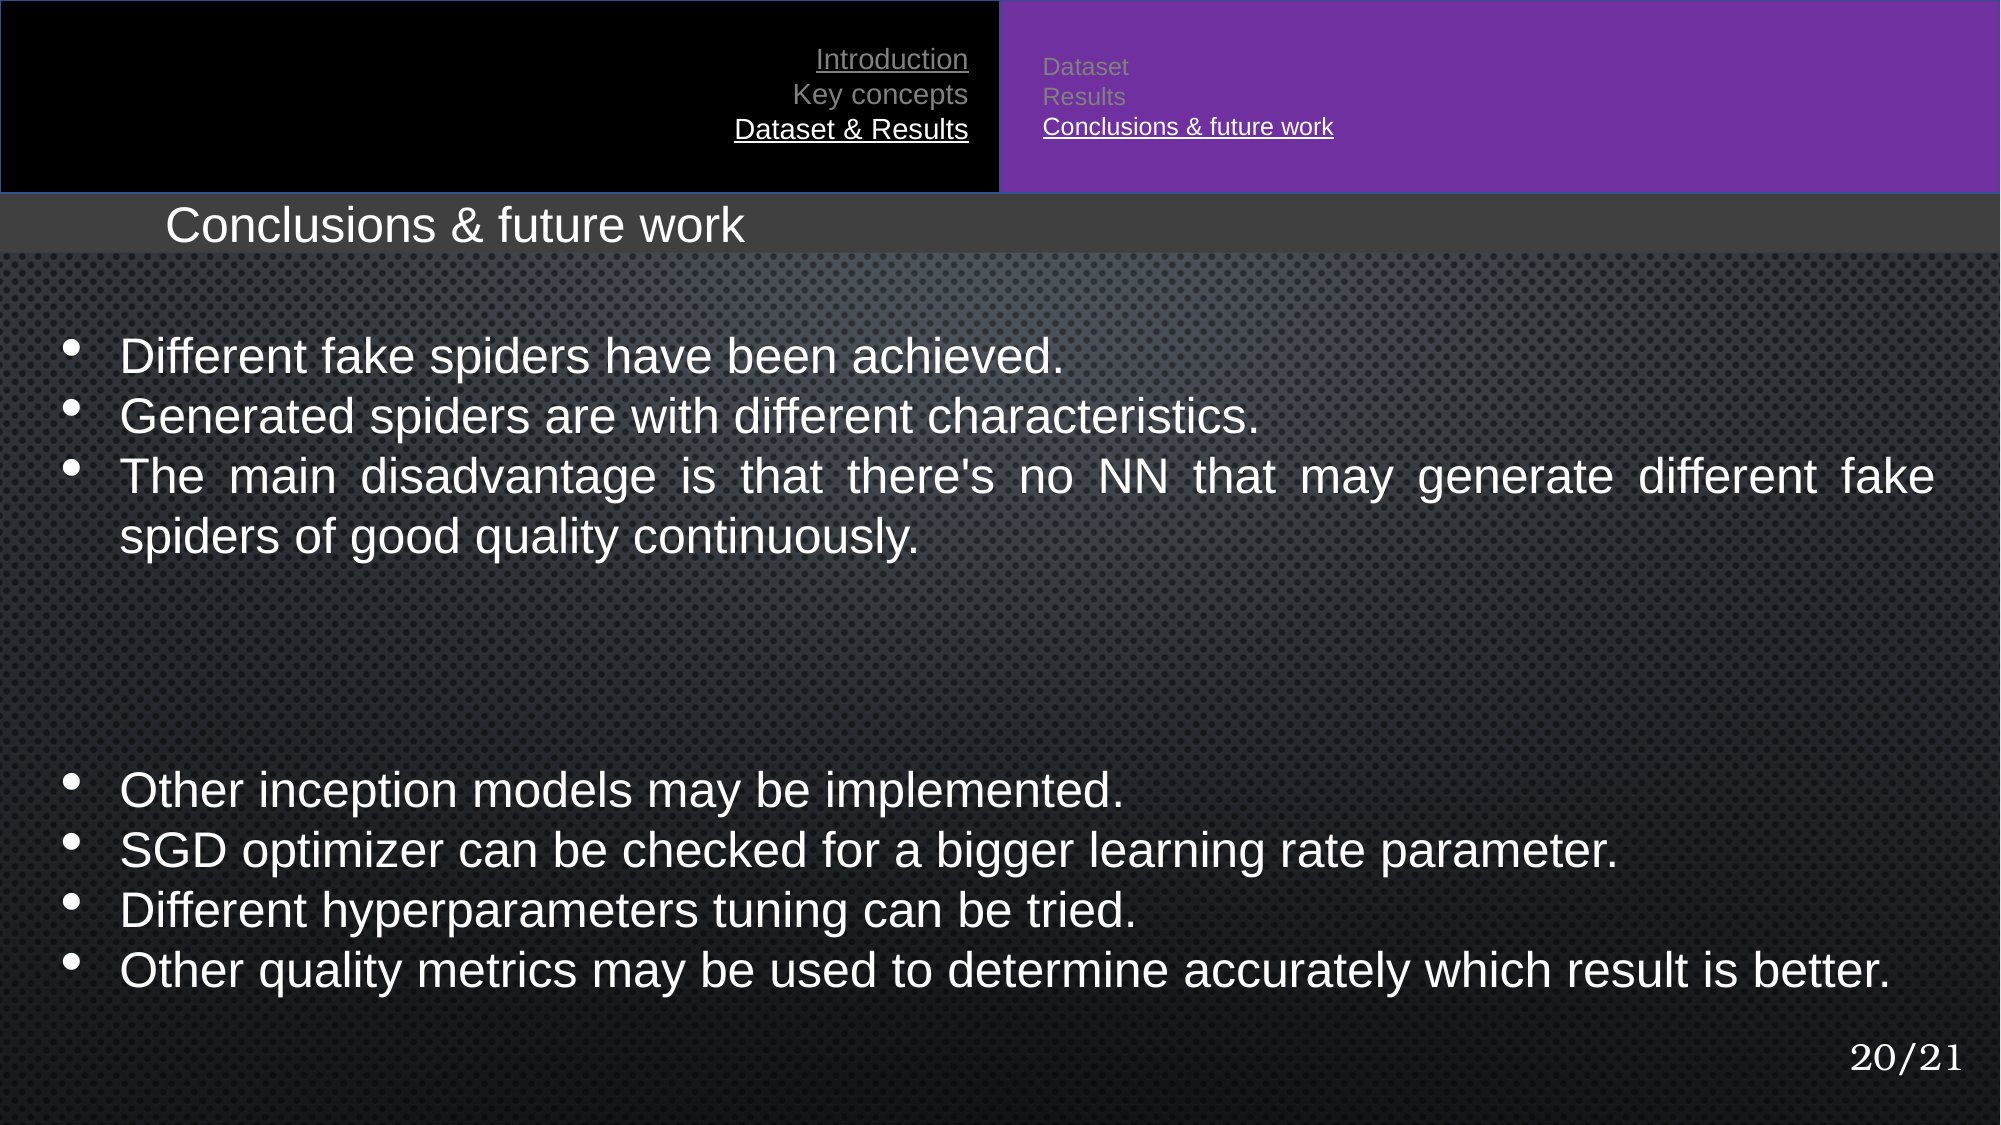

Introduction
Key concepts
Dataset & Results

Dataset
Results
Conclusions & future work
	Conclusions & future work
Different fake spiders have been achieved.
Generated spiders are with different characteristics.
The main disadvantage is that there's no NN that may generate different fake spiders of good quality continuously.

Other inception models may be implemented.
SGD optimizer can be checked for a bigger learning rate parameter.
Different hyperparameters tuning can be tried.
Other quality metrics may be used to determine accurately which result is better.
20/21